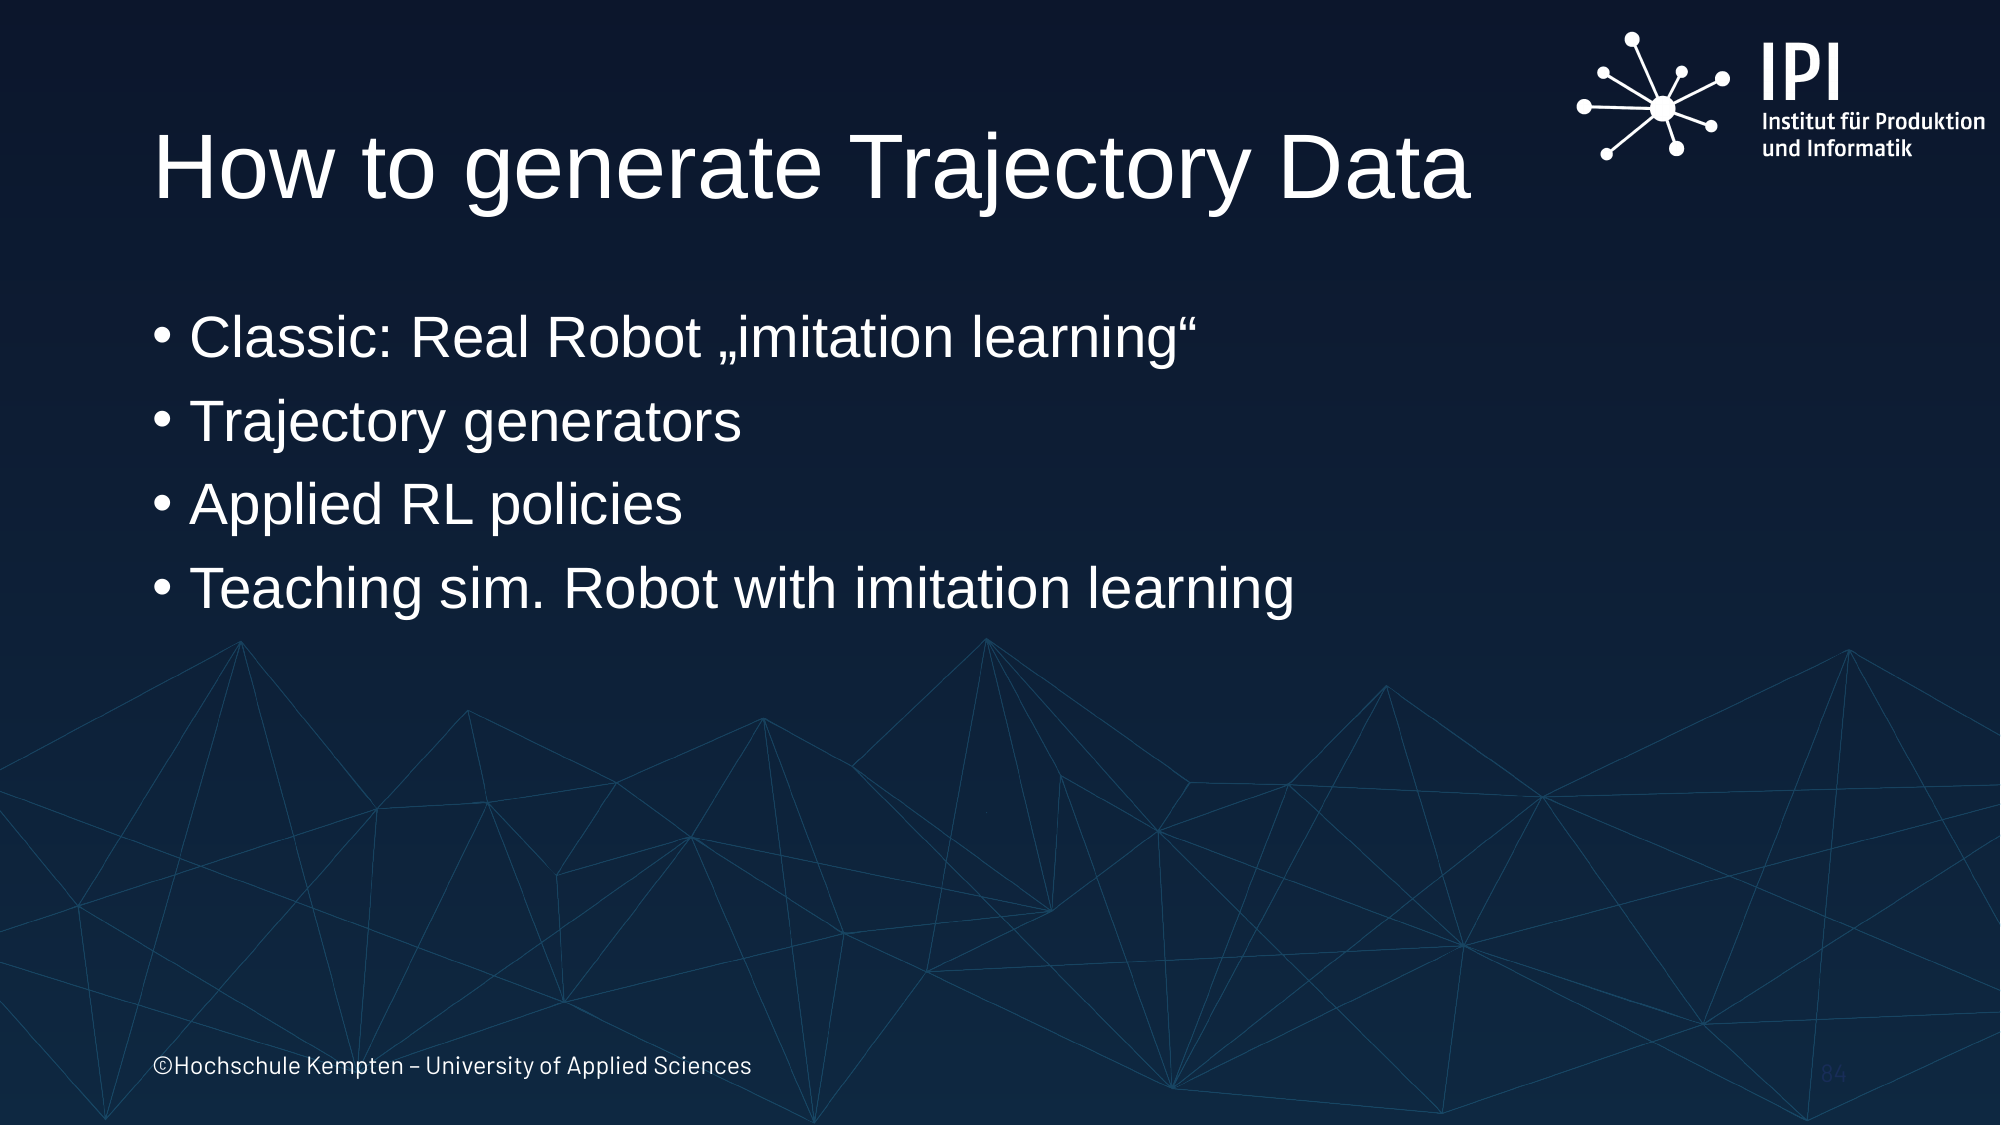

# How to generate Trajectory Data
Classic: Real Robot „imitation learning“
Trajectory generators
Applied RL policies
Teaching sim. Robot with imitation learning